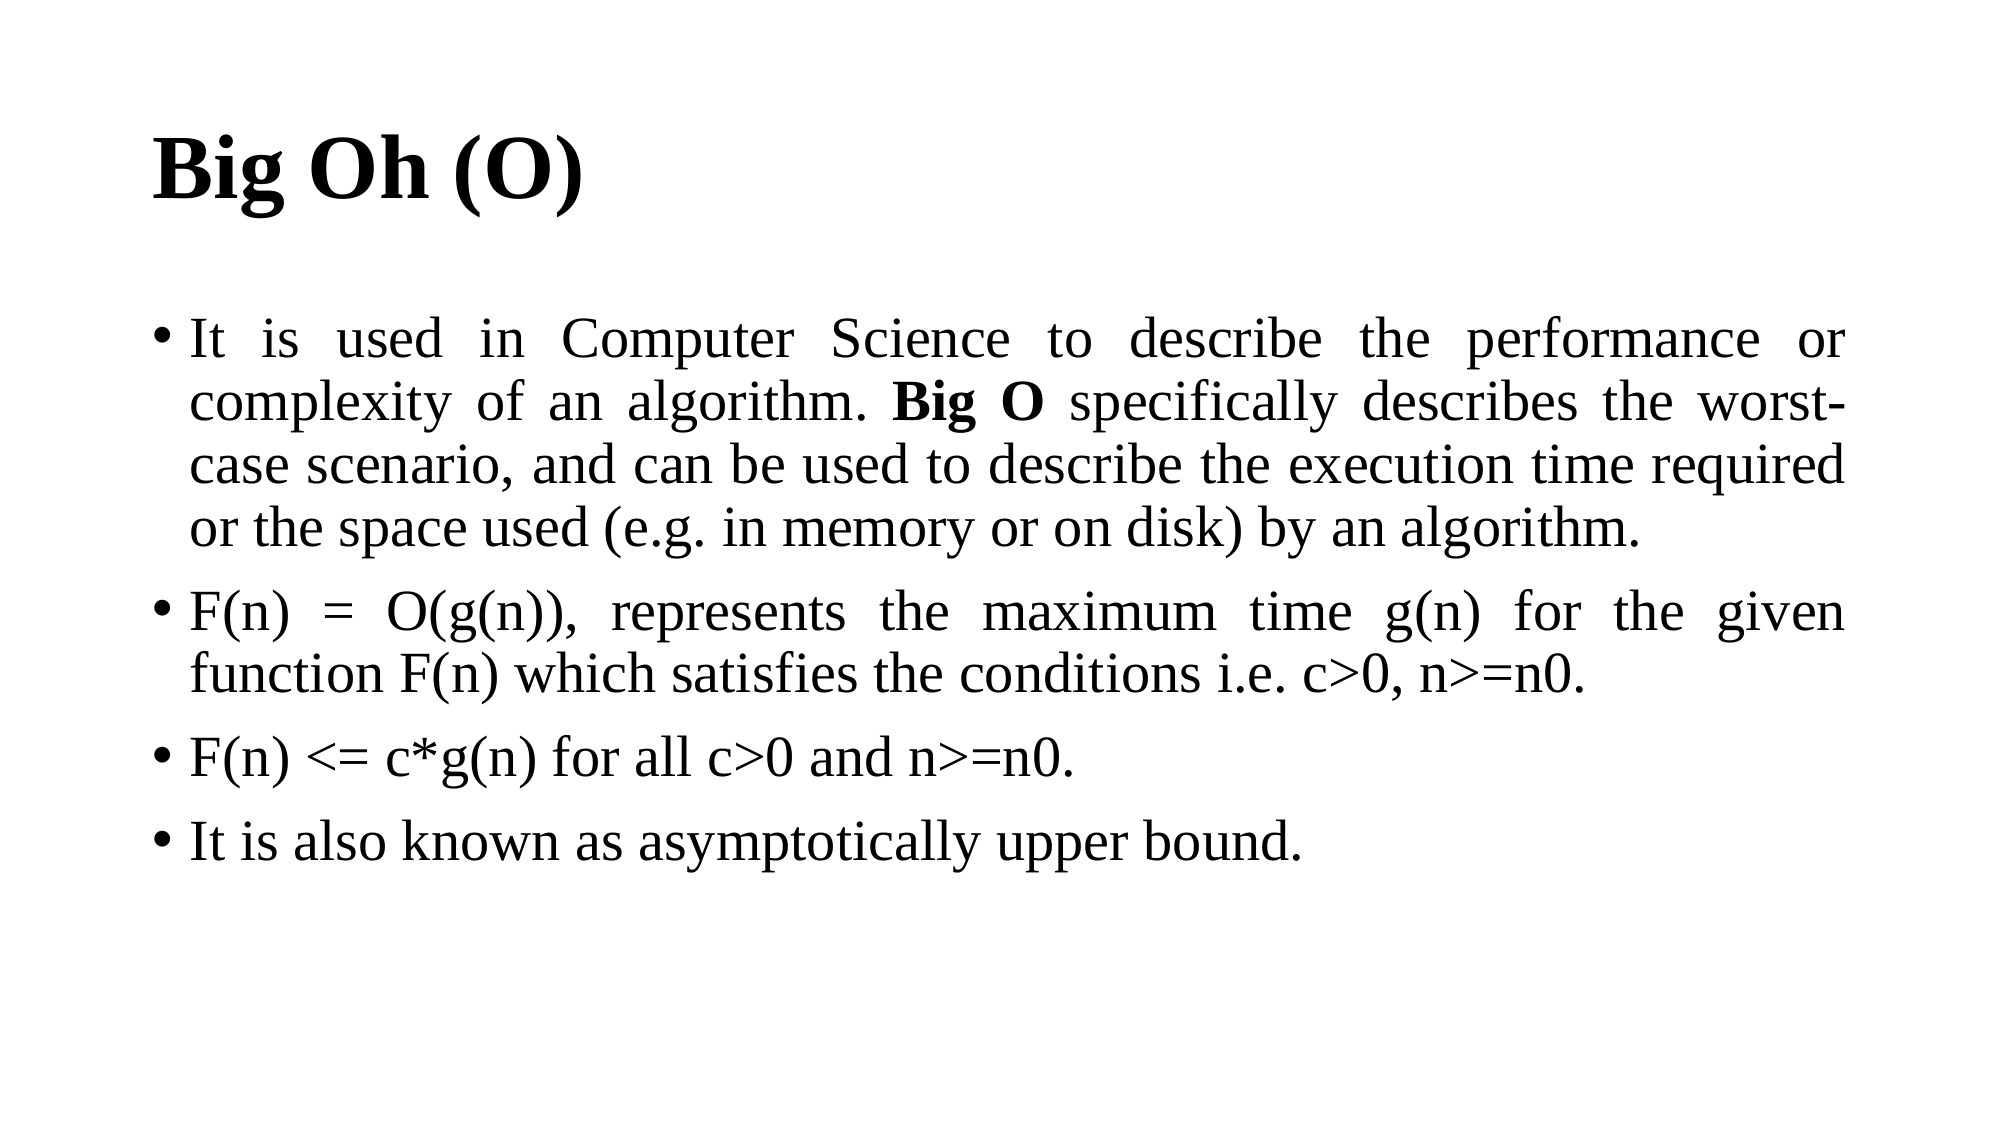

# Big Oh (O)
It is used in Computer Science to describe the performance or complexity of an algorithm. Big O specifically describes the worst-case scenario, and can be used to describe the execution time required or the space used (e.g. in memory or on disk) by an algorithm.
F(n) = O(g(n)), represents the maximum time g(n) for the given function F(n) which satisfies the conditions i.e. c>0, n>=n0.
F(n) <= c*g(n) for all c>0 and n>=n0.
It is also known as asymptotically upper bound.